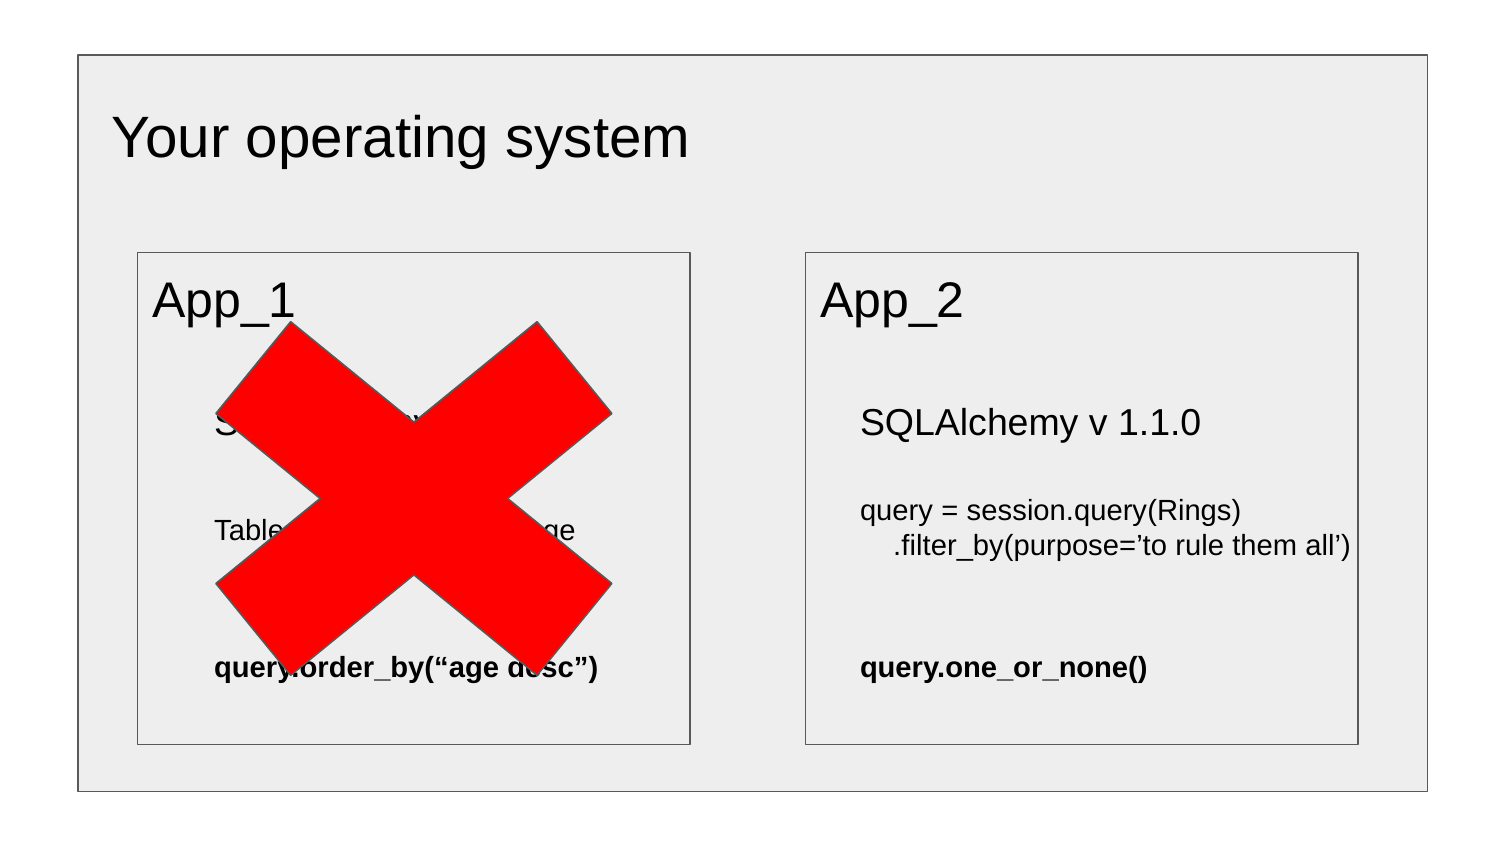

# Your operating system

App_1

App_2
SQLAlchemy v 0.9.6
SQLAlchemy v 1.1.0
query = session.query(Rings)
    .filter_by(purpose=’to rule them all’)
Table headers = Name, Age
query.order_by(“age desc”)
query.one_or_none()